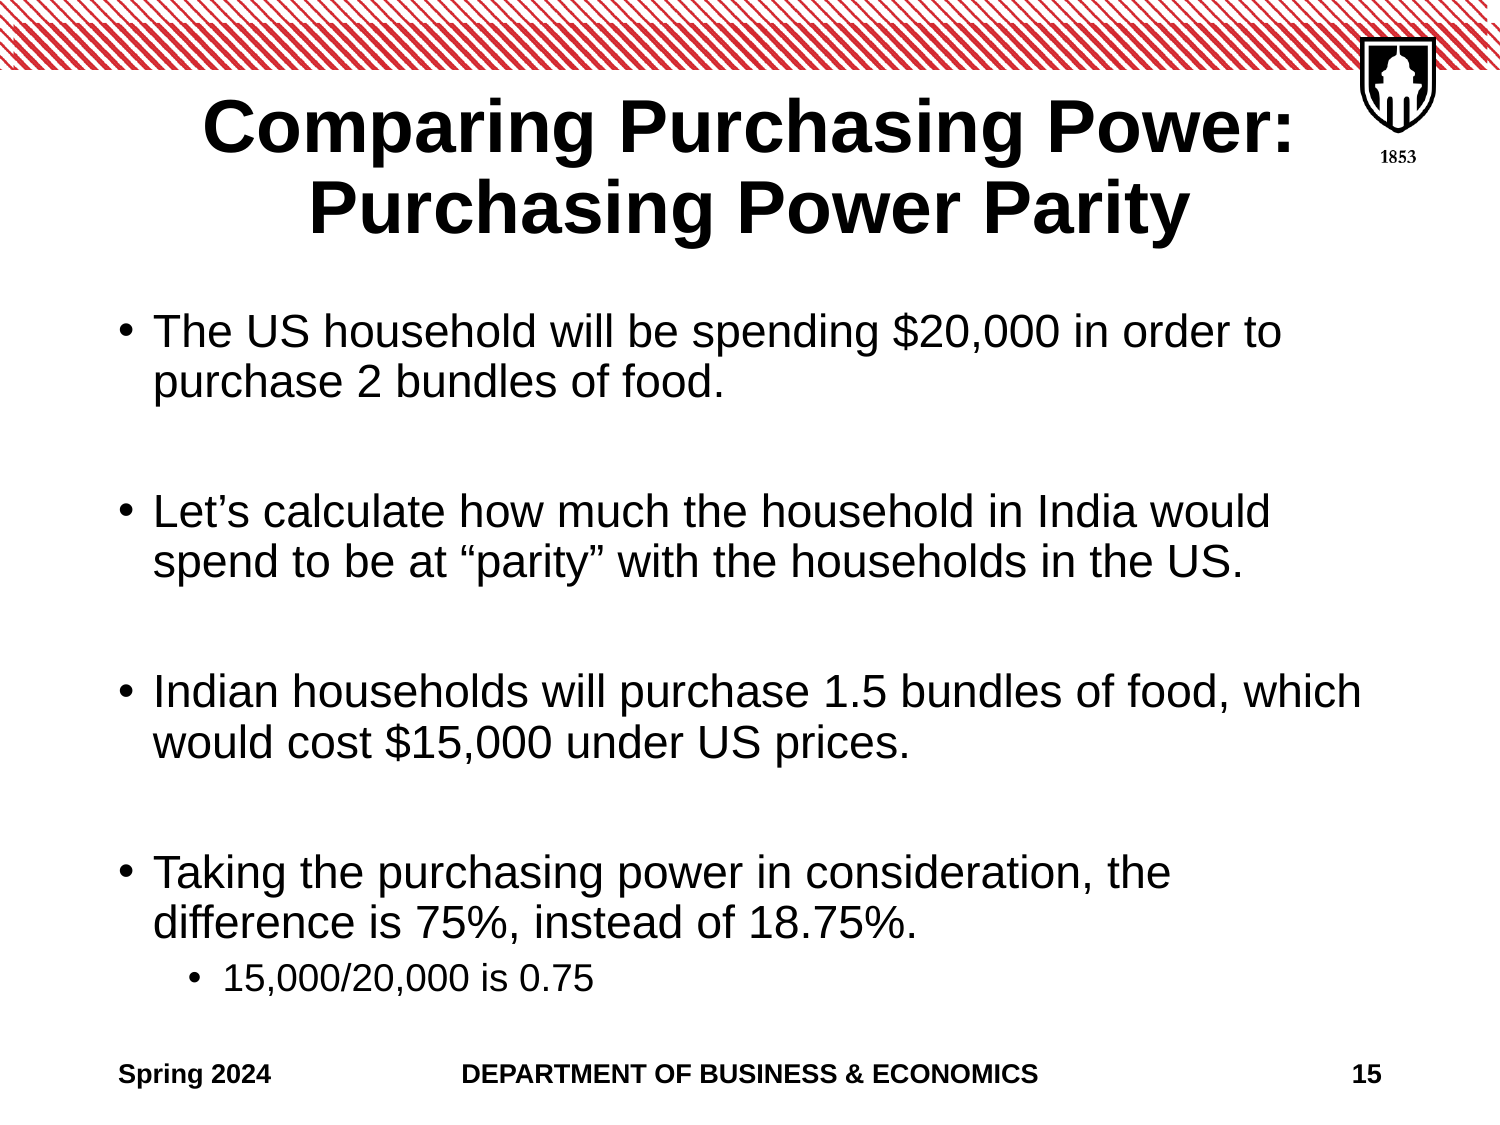

# Comparing Purchasing Power: Purchasing Power Parity
The US household will be spending $20,000 in order to purchase 2 bundles of food.

Let’s calculate how much the household in India would spend to be at “parity” with the households in the US.

Indian households will purchase 1.5 bundles of food, which would cost $15,000 under US prices.

Taking the purchasing power in consideration, the difference is 75%, instead of 18.75%.
15,000/20,000 is 0.75
Spring 2024
DEPARTMENT OF BUSINESS & ECONOMICS
15